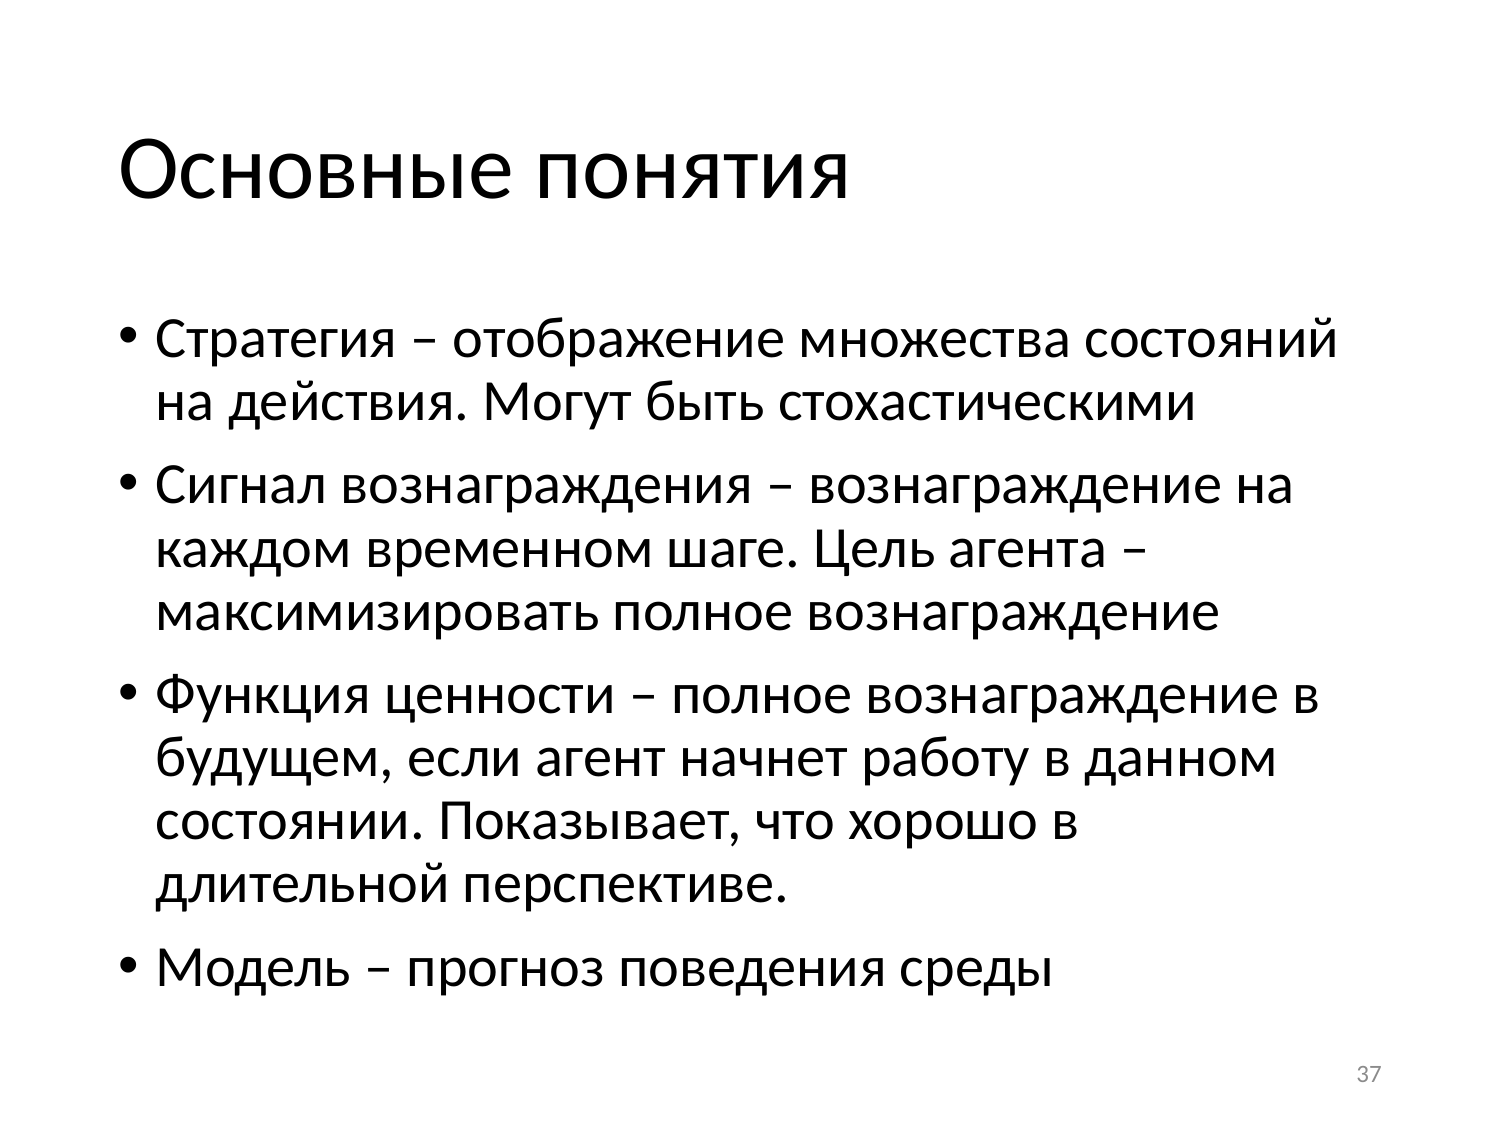

# Основные понятия
Стратегия – отображение множества состояний на действия. Могут быть стохастическими
Сигнал вознаграждения – вознаграждение на каждом временном шаге. Цель агента – максимизировать полное вознаграждение
Функция ценности – полное вознаграждение в будущем, если агент начнет работу в данном состоянии. Показывает, что хорошо в длительной перспективе.
Модель – прогноз поведения среды

37